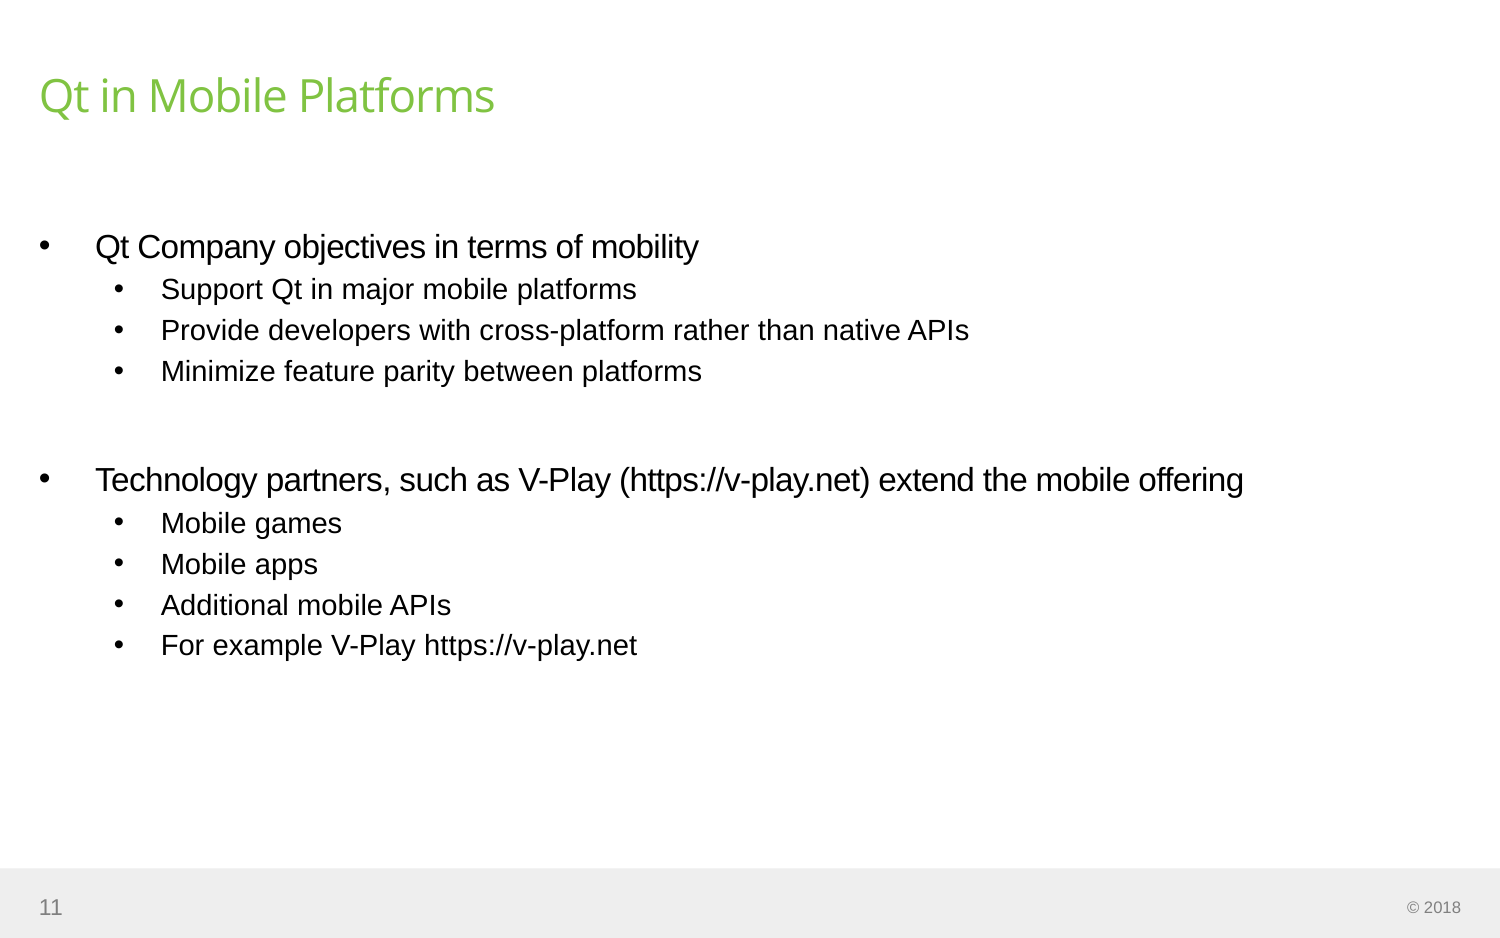

# Qt in Mobile Platforms
Qt Company objectives in terms of mobility
Support Qt in major mobile platforms
Provide developers with cross-platform rather than native APIs
Minimize feature parity between platforms

Technology partners, such as V-Play (https://v-play.net) extend the mobile offering
Mobile games
Mobile apps
Additional mobile APIs
For example V-Play https://v-play.net

11
© 2018